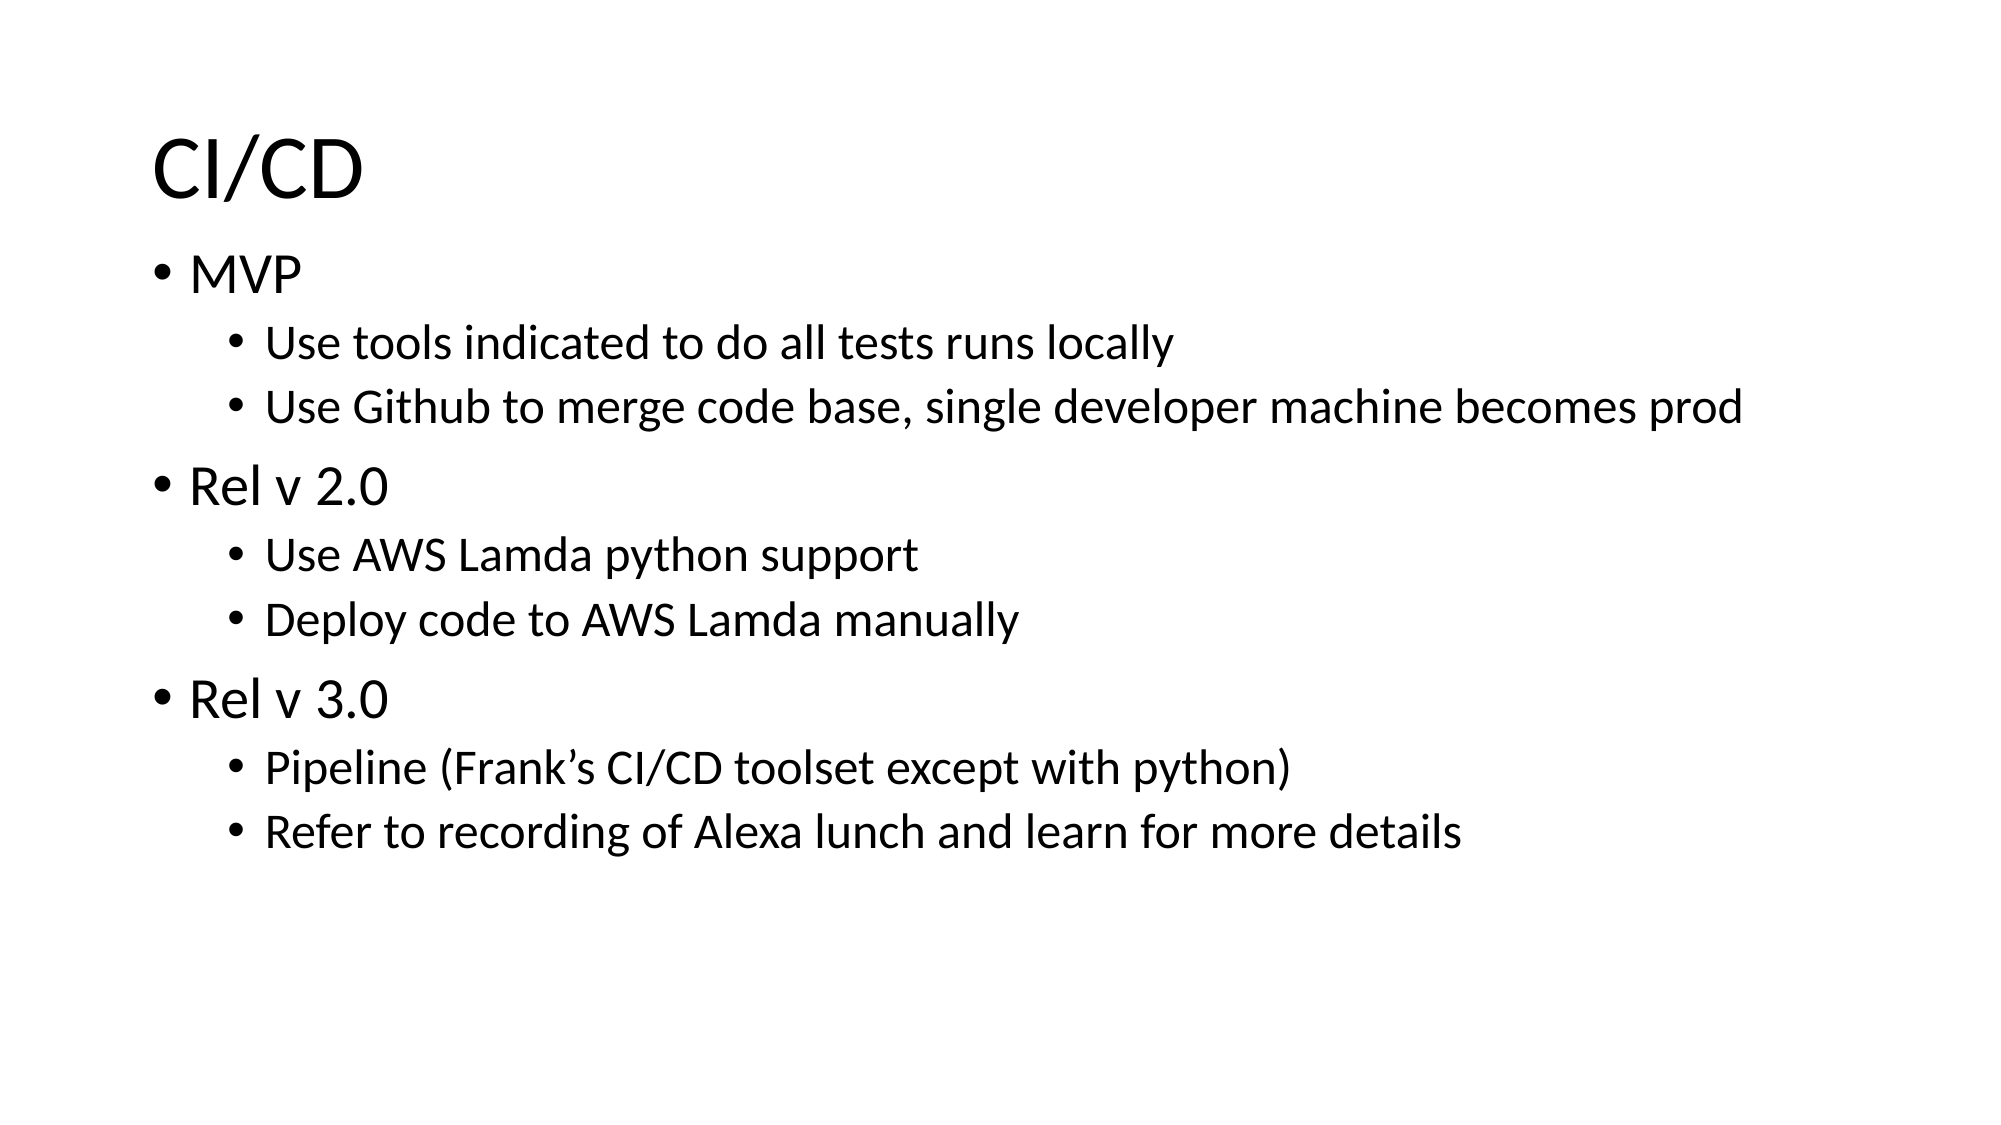

# CI/CD
MVP
Use tools indicated to do all tests runs locally
Use Github to merge code base, single developer machine becomes prod
Rel v 2.0
Use AWS Lamda python support
Deploy code to AWS Lamda manually
Rel v 3.0
Pipeline (Frank’s CI/CD toolset except with python)
Refer to recording of Alexa lunch and learn for more details